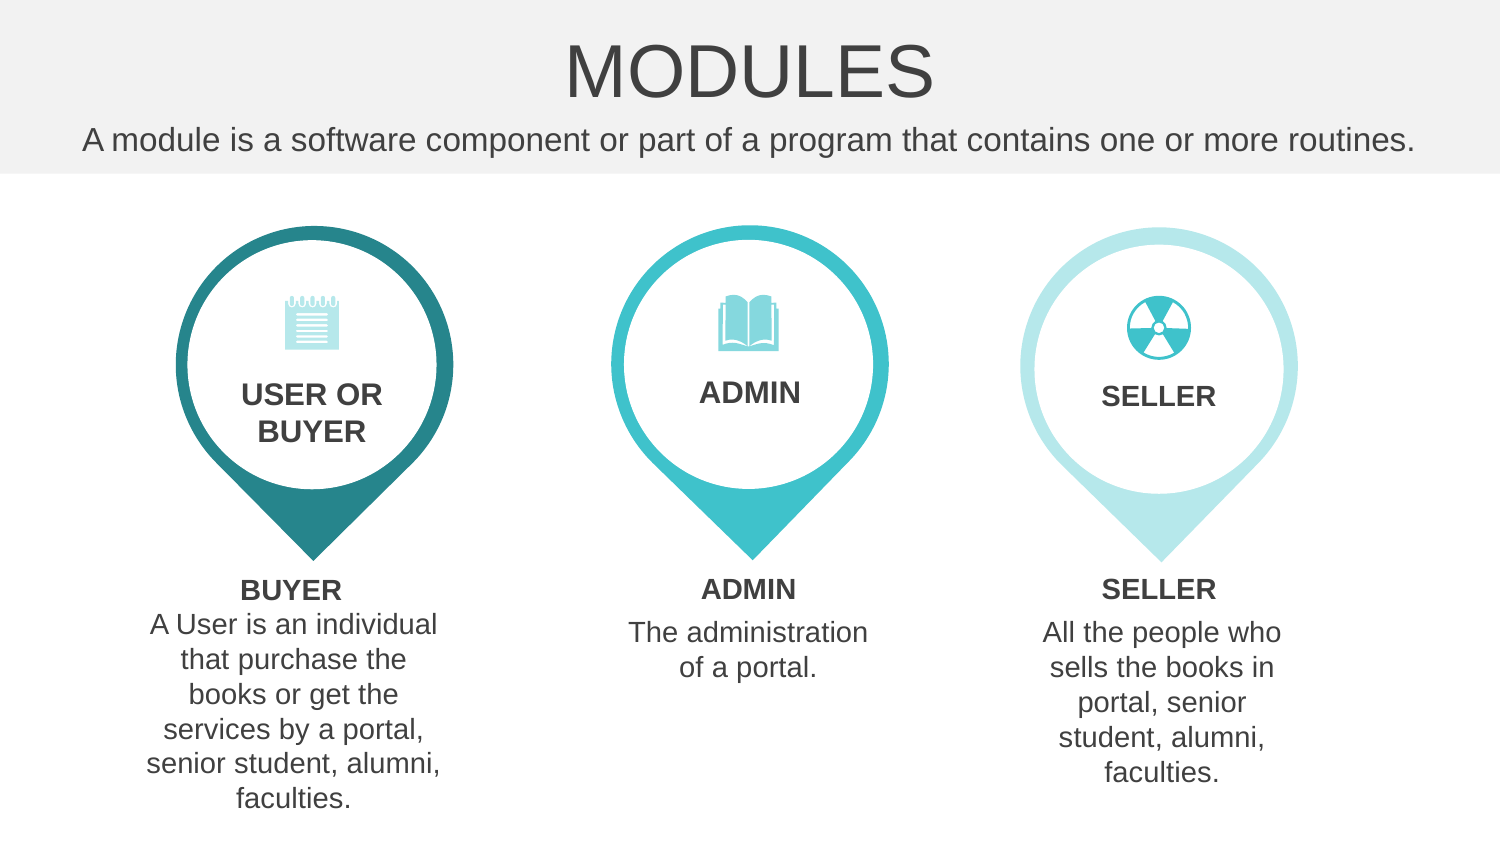

MODULES
A module is a software component or part of a program that contains one or more routines.

ADMIN
USER OR BUYER
SELLER
ADMIN
The administration of a portal.

SELLER
All the people who sells the books in portal, senior student, alumni, faculties.
BUYER
A User is an individual that purchase the books or get the services by a portal, senior student, alumni, faculties.